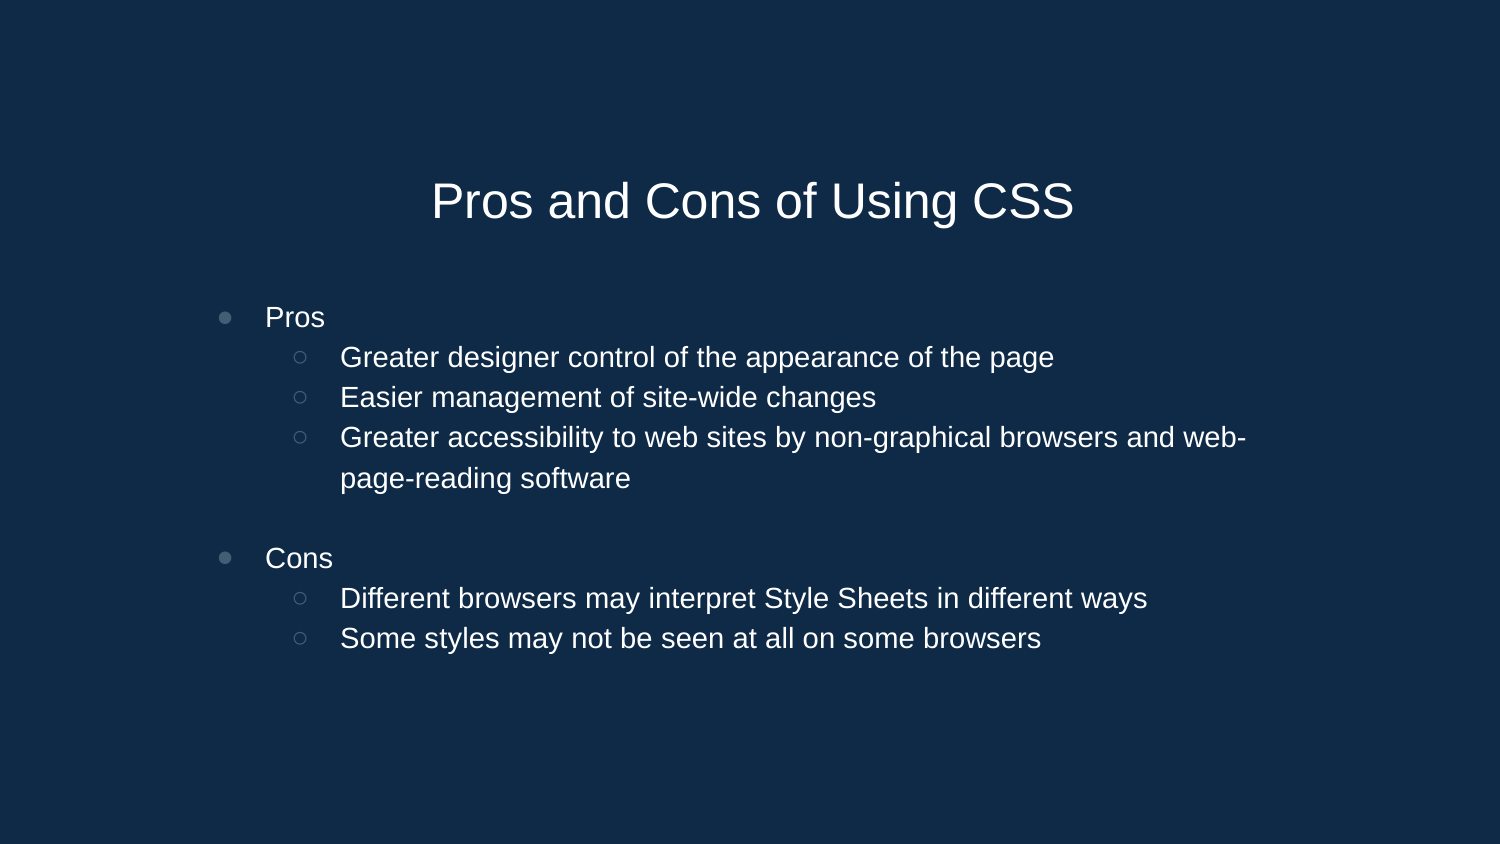

4/1/2024
Using Cascading Style Sheets
slide 28
# Pros and Cons of Using CSS
Pros
Greater designer control of the appearance of the page
Easier management of site-wide changes
Greater accessibility to web sites by non-graphical browsers and web-page-reading software

Cons
Different browsers may interpret Style Sheets in different ways
Some styles may not be seen at all on some browsers